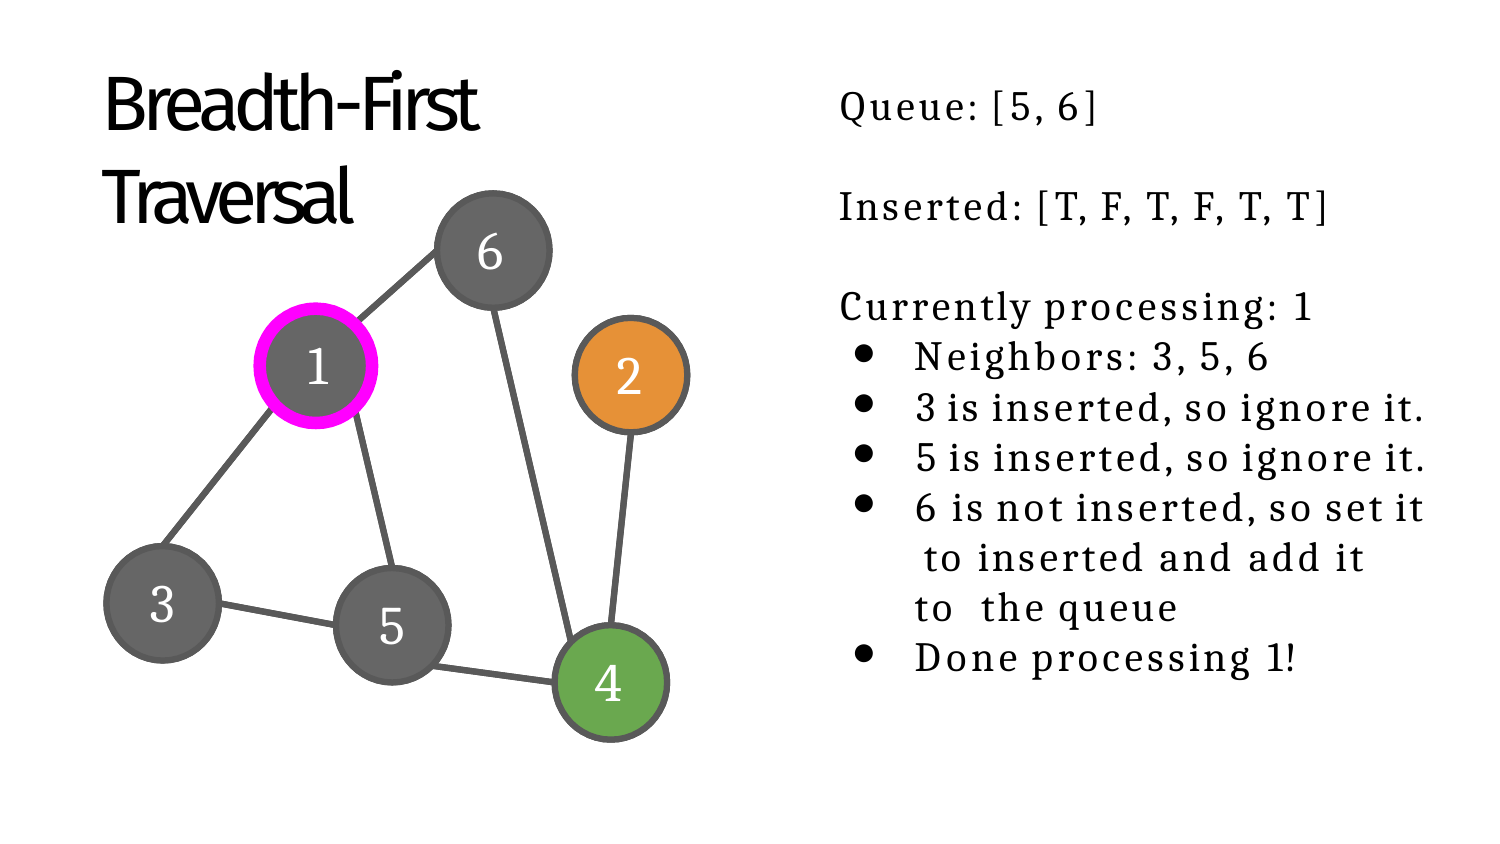

# Breadth-First Traversal
Queue: [5, 6]
Inserted: [T, F, T, F, T, T]

6

Currently processing: 1
Neighbors: 3, 5, 6
3 is inserted, so ignore it.
5 is inserted, so ignore it.
6 is not inserted, so set it  to inserted and add it to  the queue
Done processing 1!

1
2

3
5

4